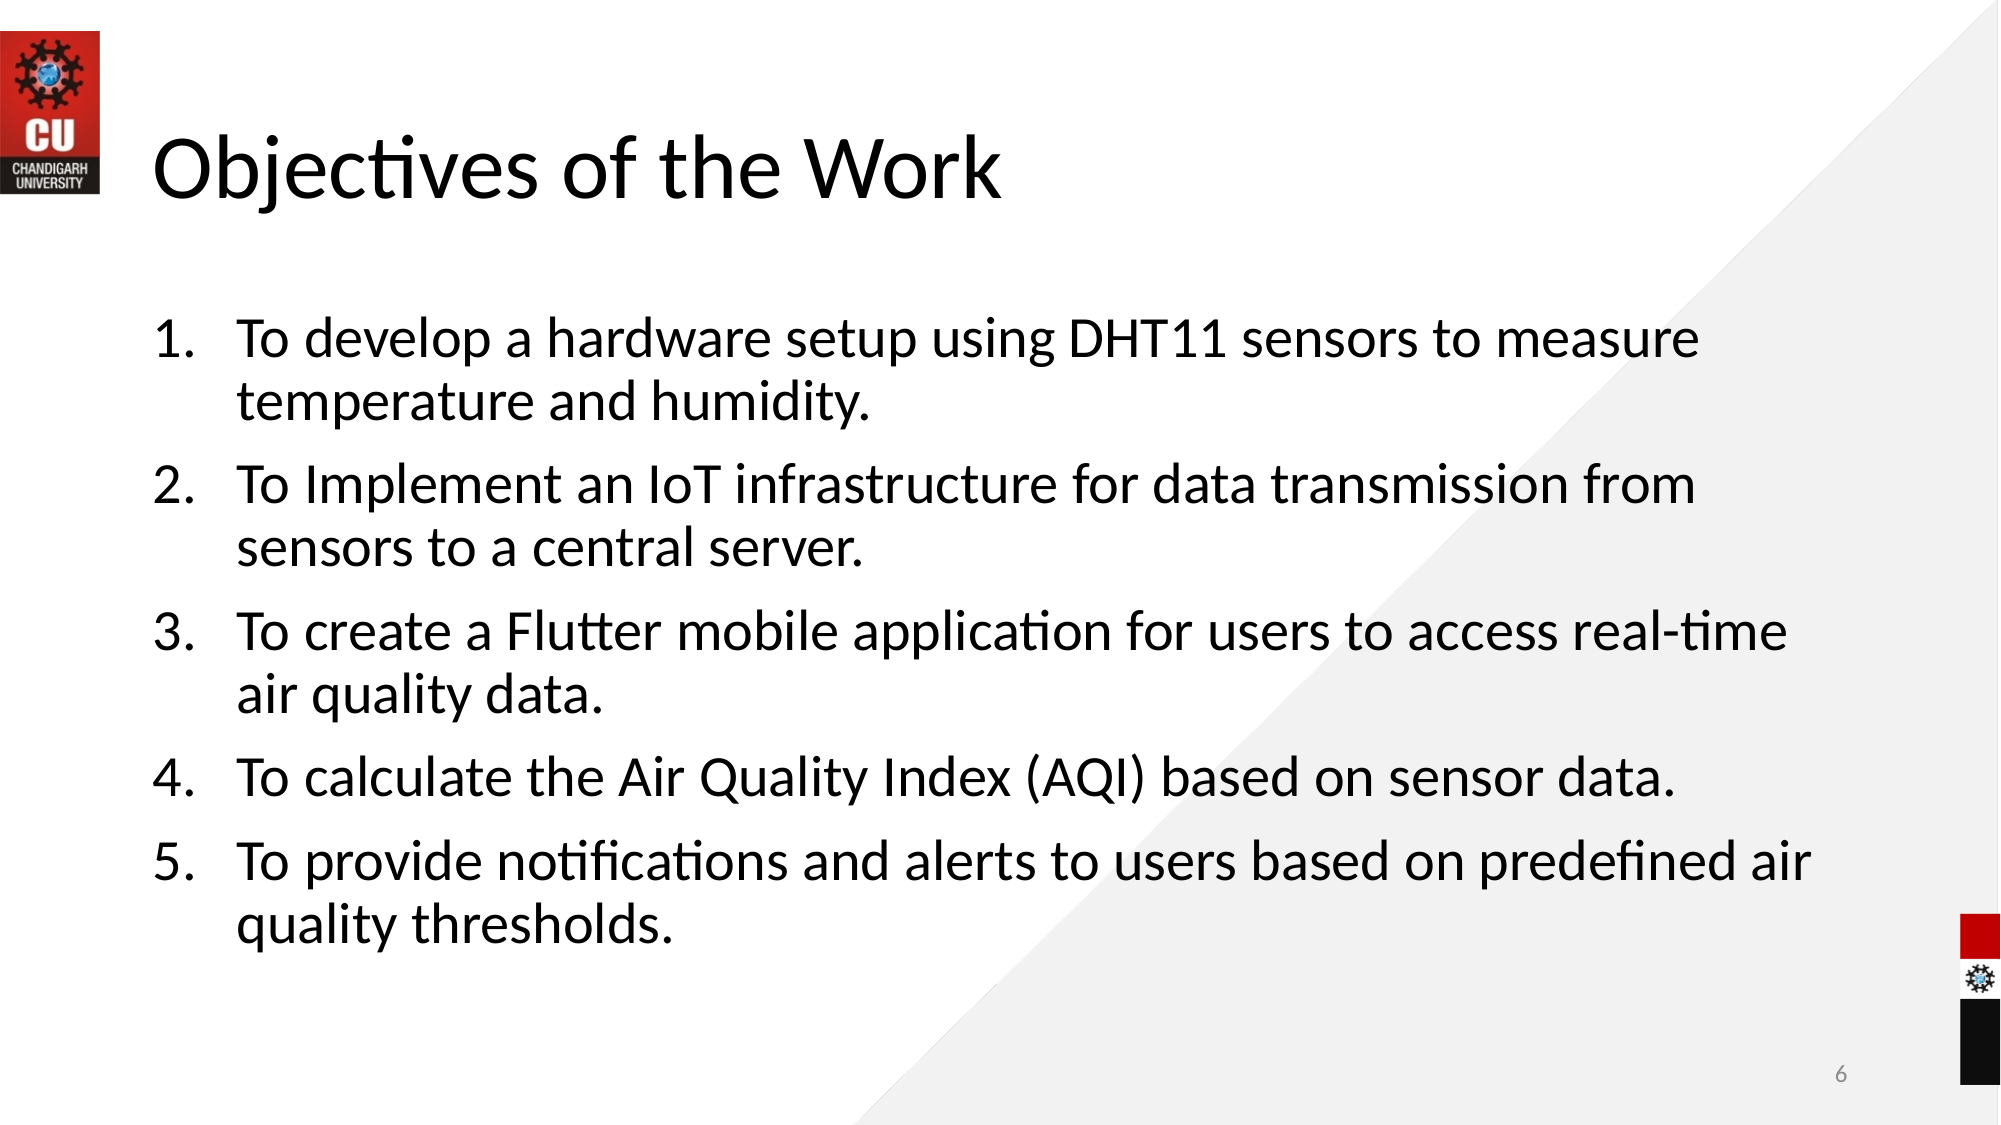

# Objectives of the Work
To develop a hardware setup using DHT11 sensors to measure temperature and humidity.
To Implement an IoT infrastructure for data transmission from sensors to a central server.
To create a Flutter mobile application for users to access real-time air quality data.
To calculate the Air Quality Index (AQI) based on sensor data.
To provide notifications and alerts to users based on predefined air quality thresholds.
6